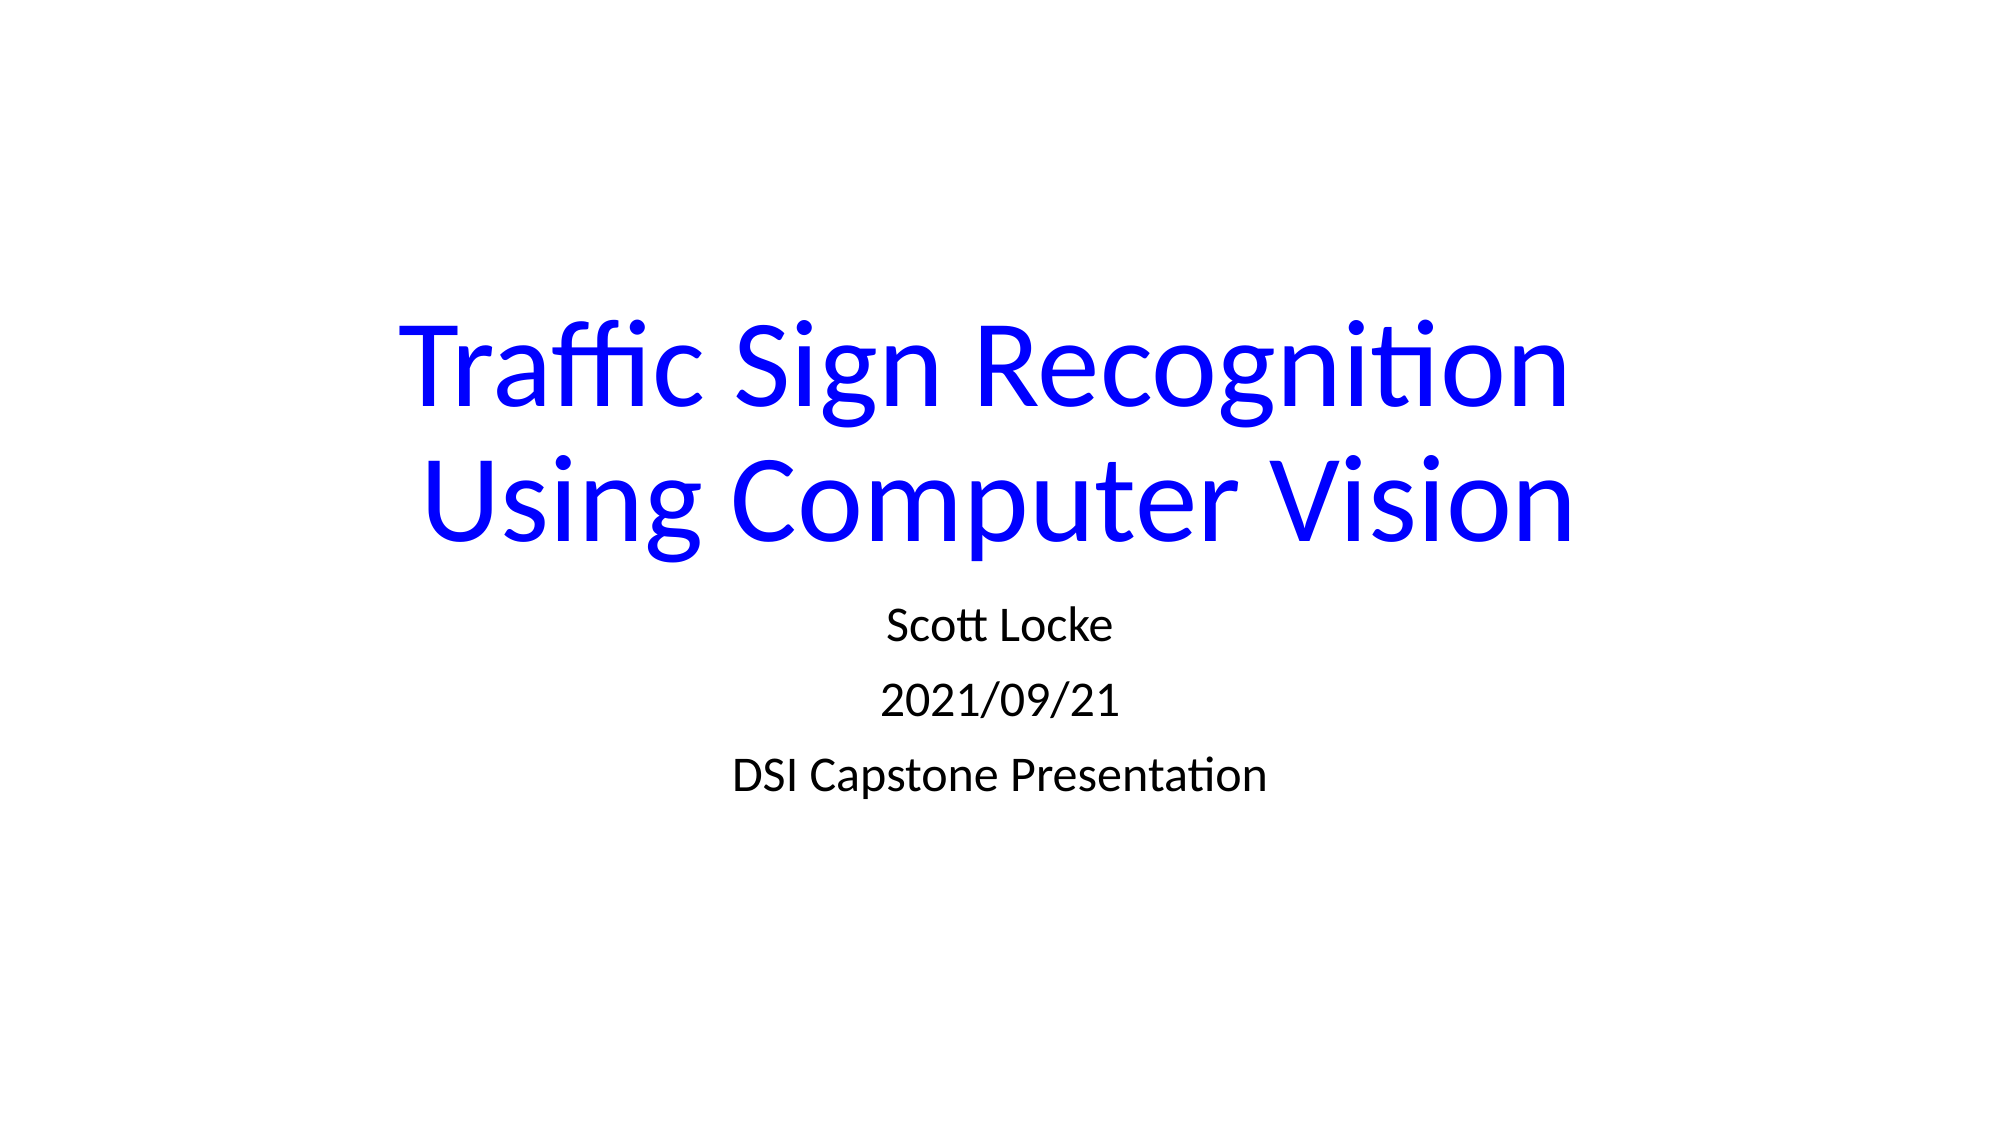

# Traffic Sign Recognition Using Computer Vision
Scott Locke
2021/09/21
DSI Capstone Presentation